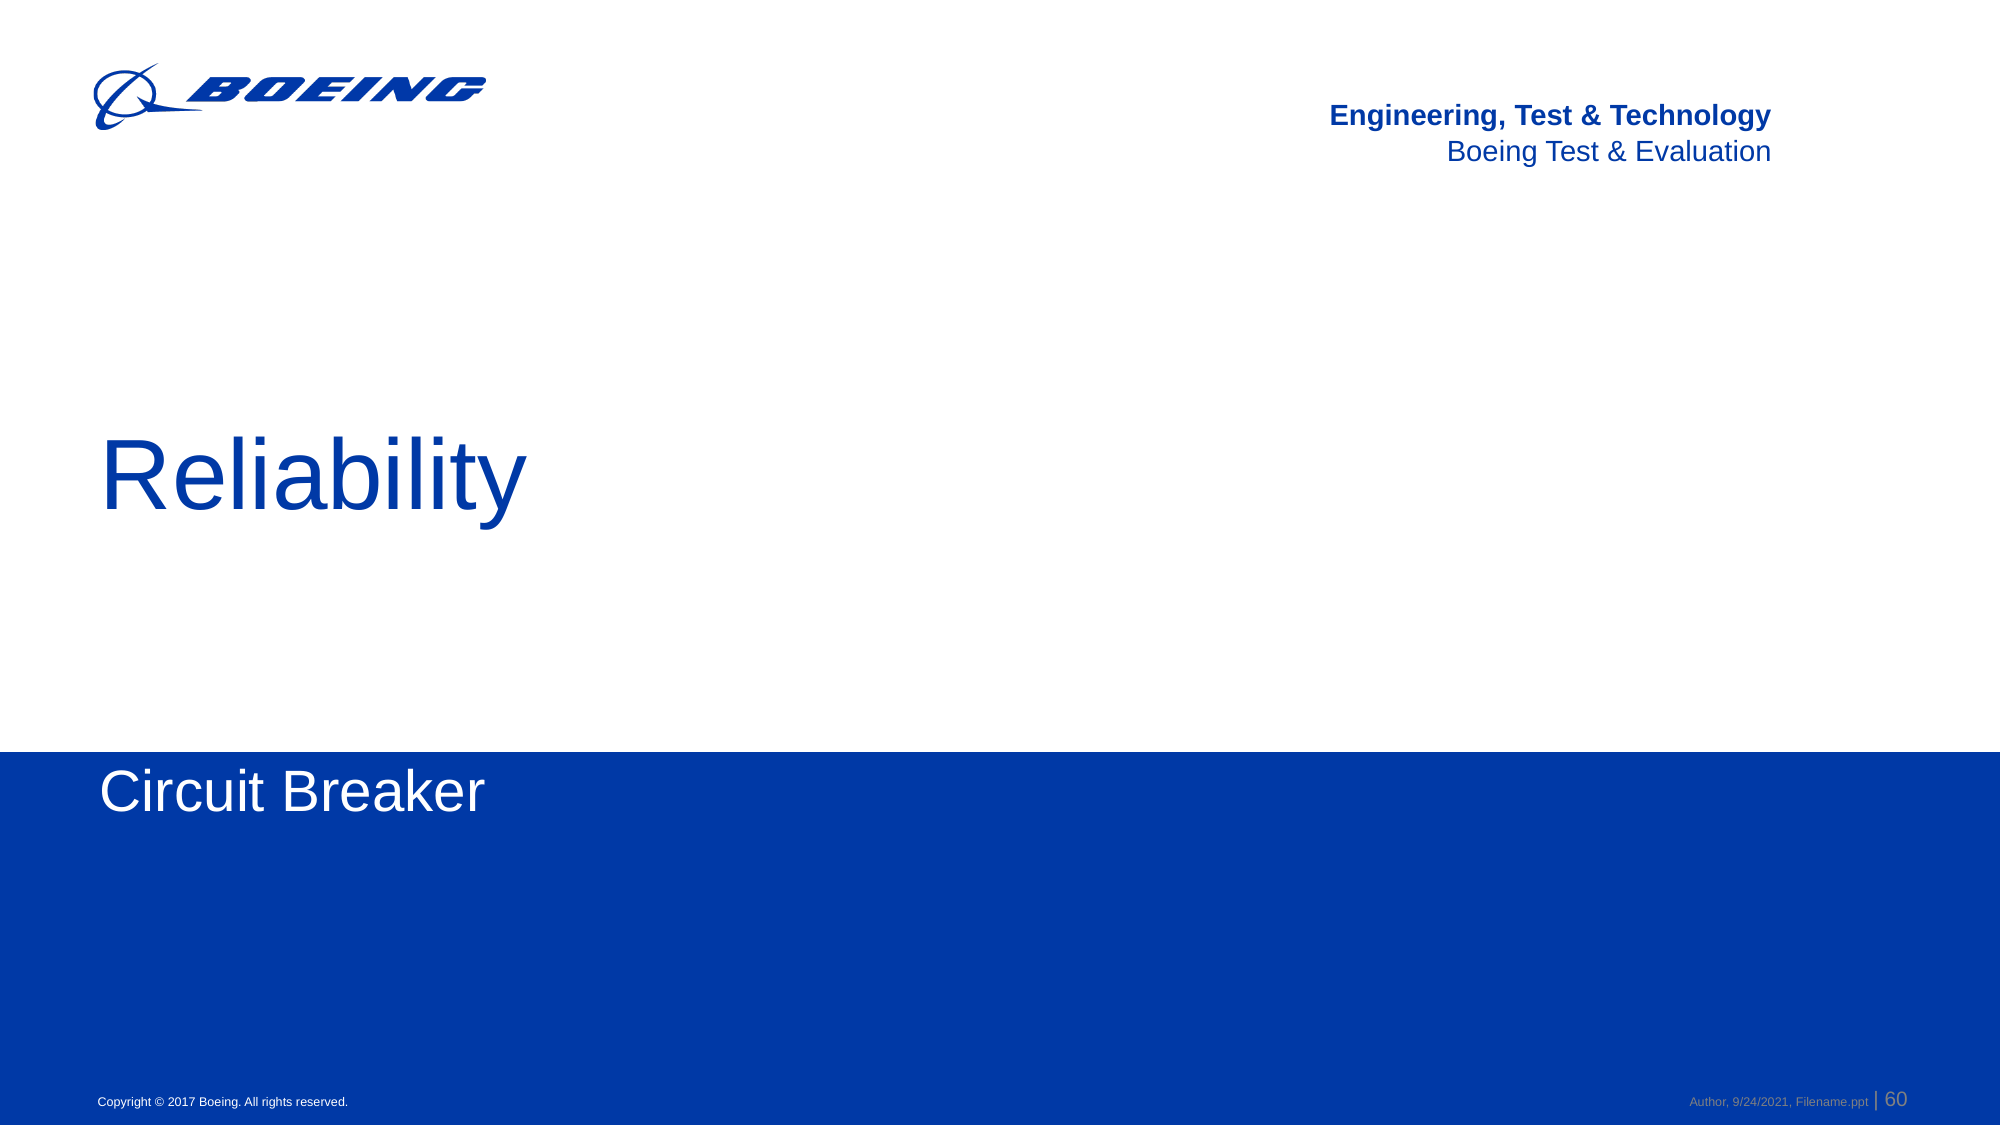

# Reliability
Circuit Breaker
Author, 9/24/2021, Filename.ppt | 60